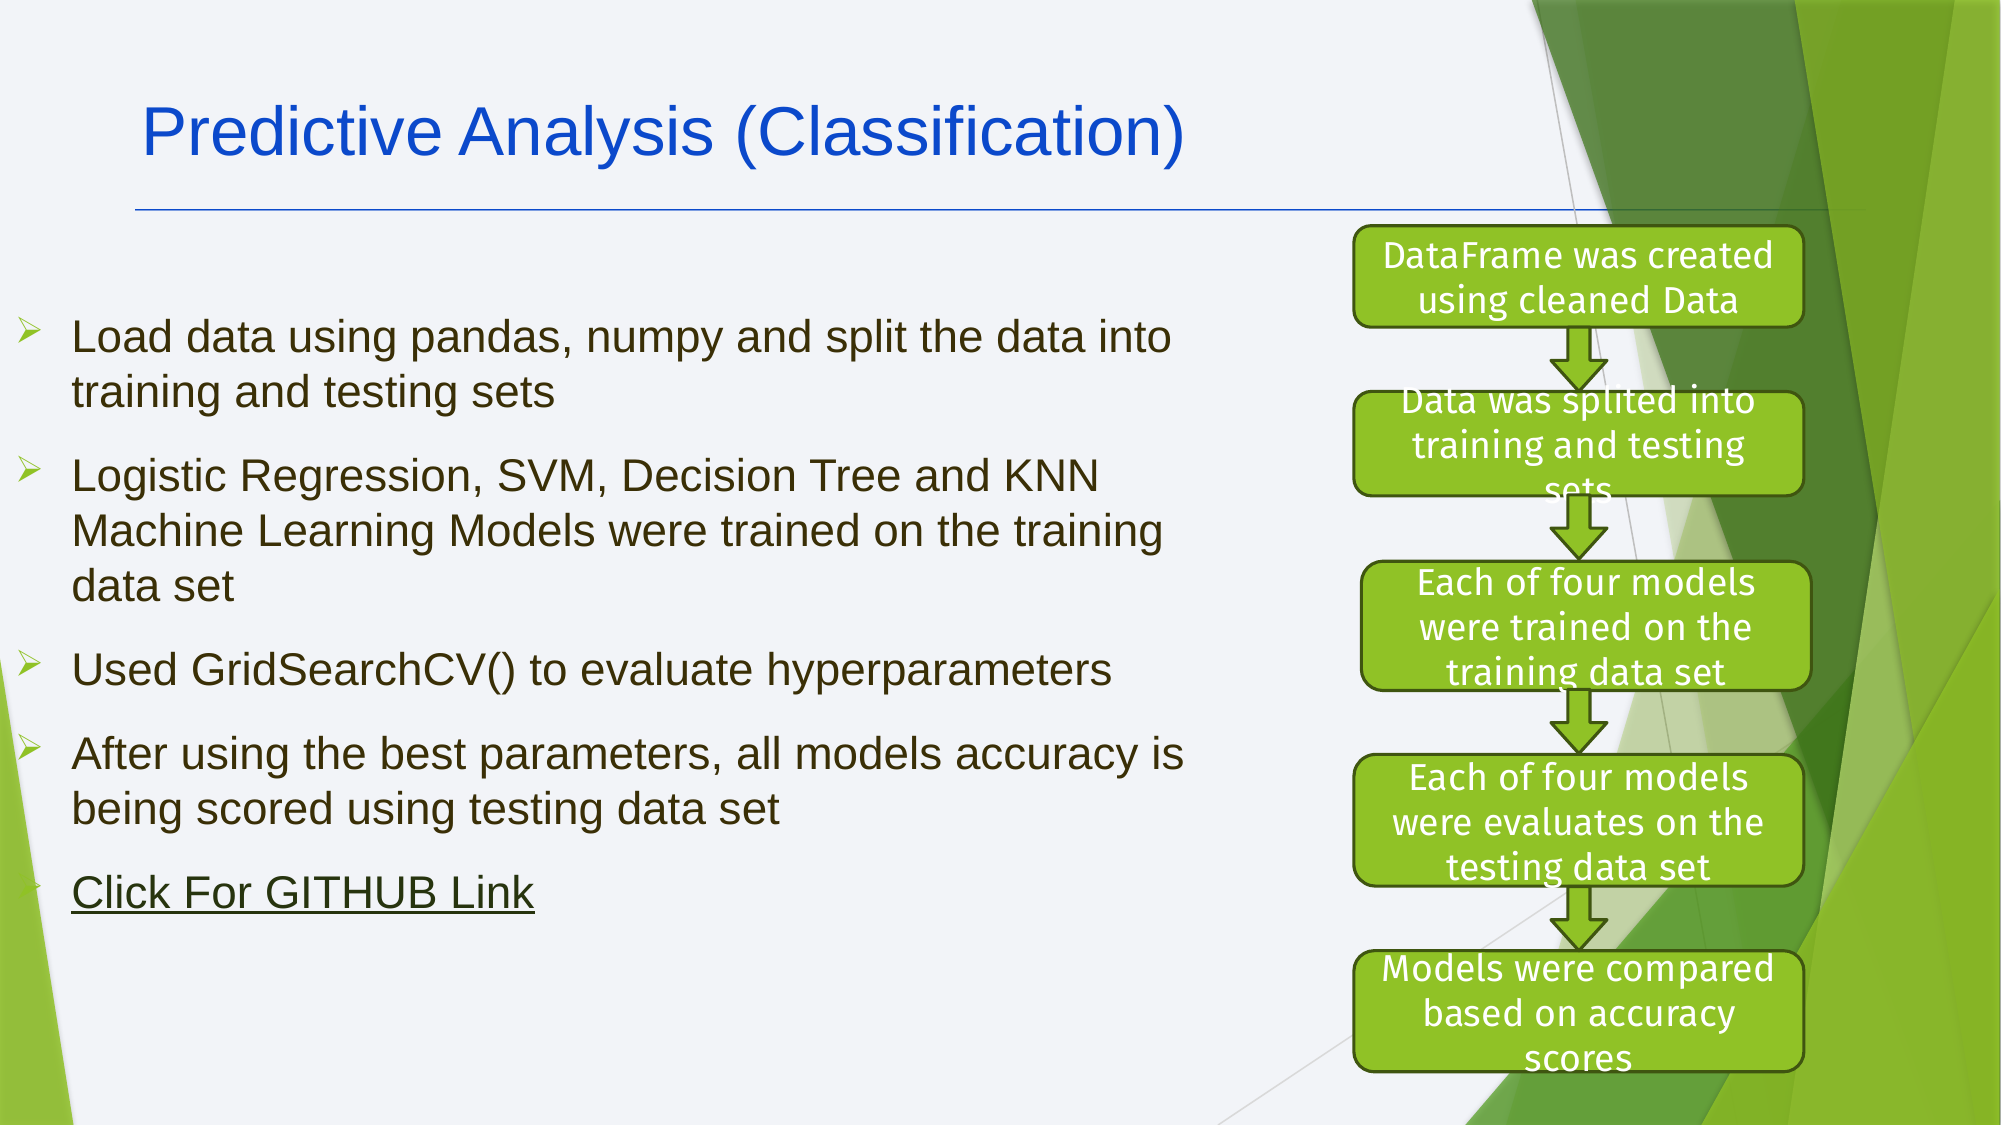

Predictive Analysis (Classification)
DataFrame was created using cleaned Data
Load data using pandas, numpy and split the data into training and testing sets
Logistic Regression, SVM, Decision Tree and KNN Machine Learning Models were trained on the training data set
Used GridSearchCV() to evaluate hyperparameters
After using the best parameters, all models accuracy is being scored using testing data set
Click For GITHUB Link

Data was splited into training and testing sets

Each of four models were trained on the training data set

Each of four models were evaluates on the testing data set

Models were compared based on accuracy scores
15